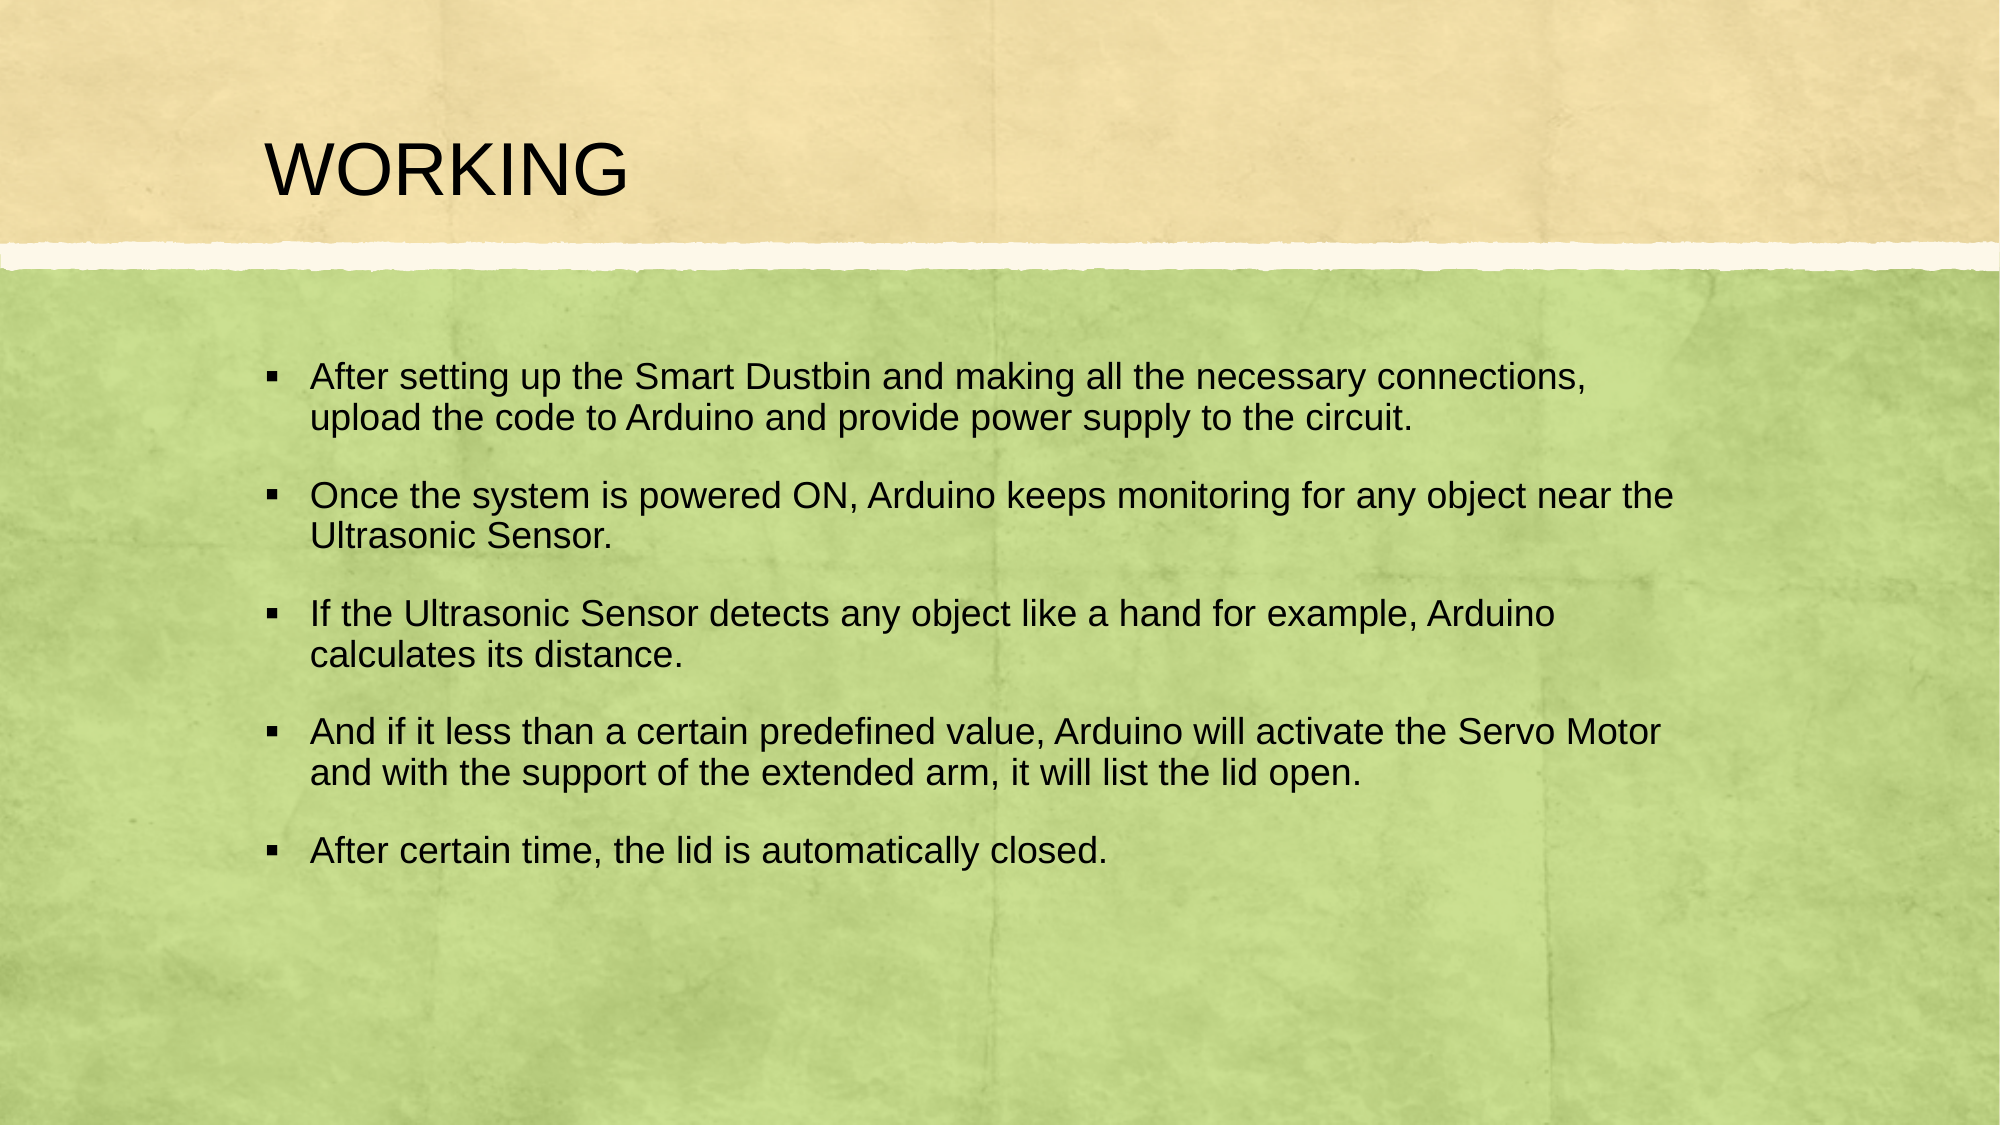

# WORKING
After setting up the Smart Dustbin and making all the necessary connections, upload the code to Arduino and provide power supply to the circuit.
Once the system is powered ON, Arduino keeps monitoring for any object near the Ultrasonic Sensor.
If the Ultrasonic Sensor detects any object like a hand for example, Arduino calculates its distance.
And if it less than a certain predefined value, Arduino will activate the Servo Motor and with the support of the extended arm, it will list the lid open.
After certain time, the lid is automatically closed.